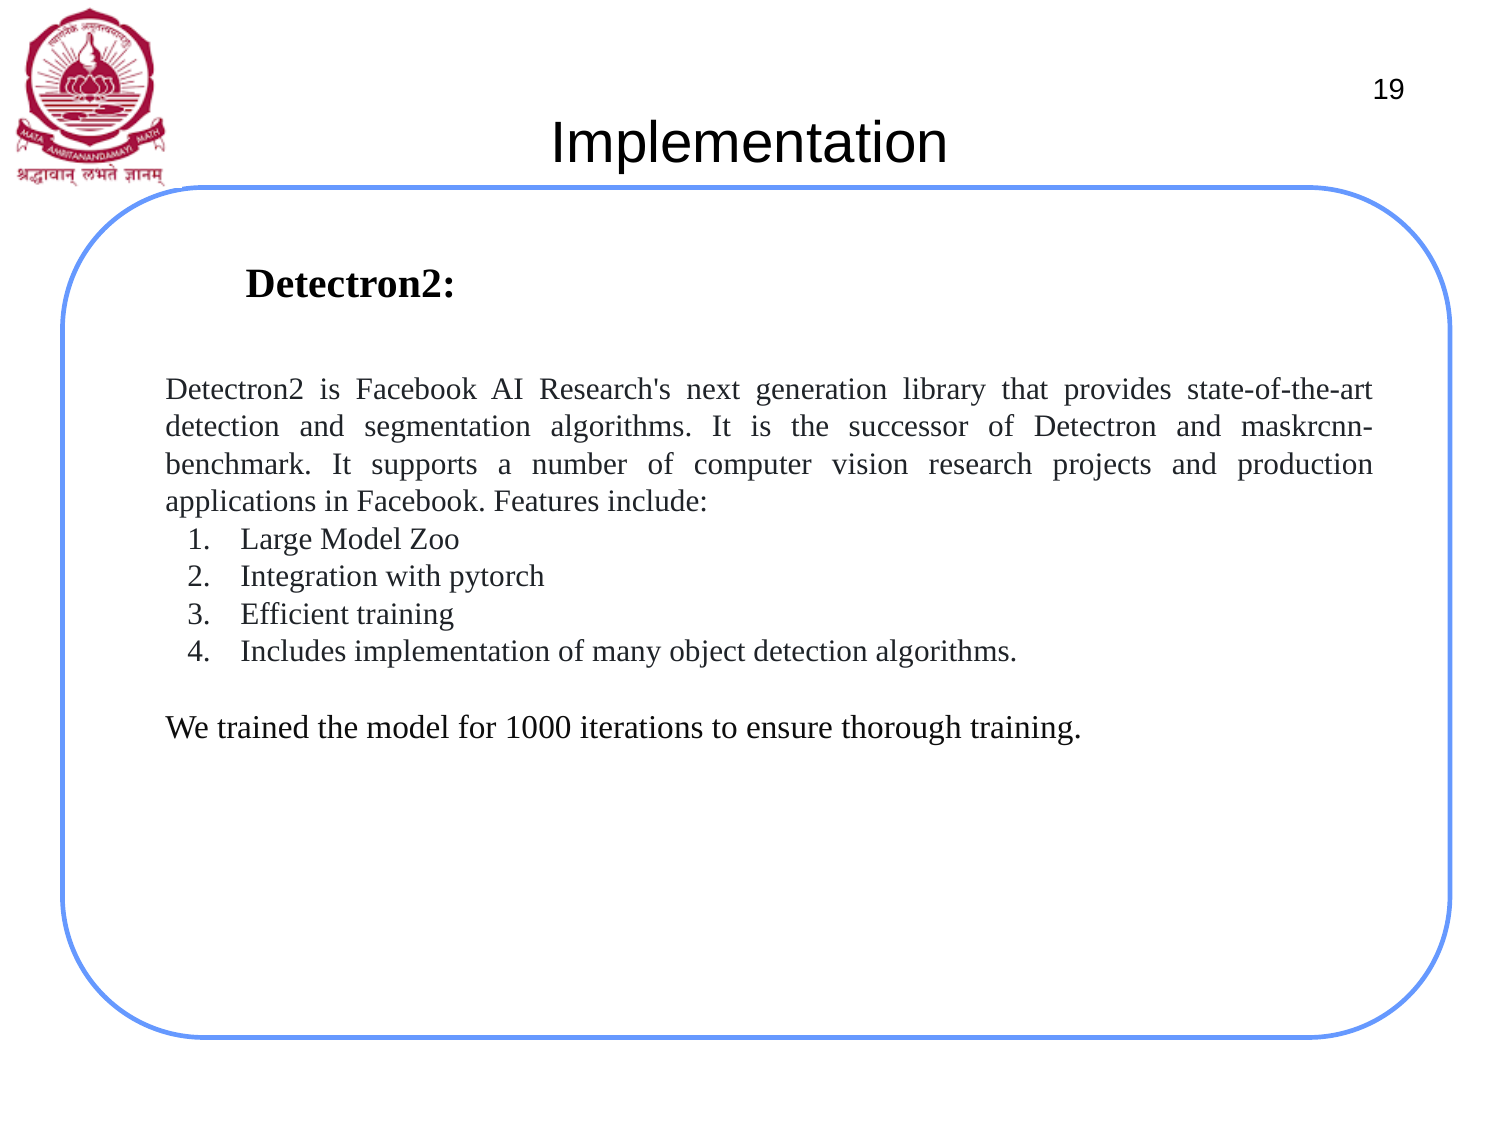

# Implementation
19
Detectron2:
Detectron2 is Facebook AI Research's next generation library that provides state-of-the-art detection and segmentation algorithms. It is the successor of Detectron and maskrcnn-benchmark. It supports a number of computer vision research projects and production applications in Facebook. Features include:
Large Model Zoo
Integration with pytorch
Efficient training
Includes implementation of many object detection algorithms.

We trained the model for 1000 iterations to ensure thorough training.